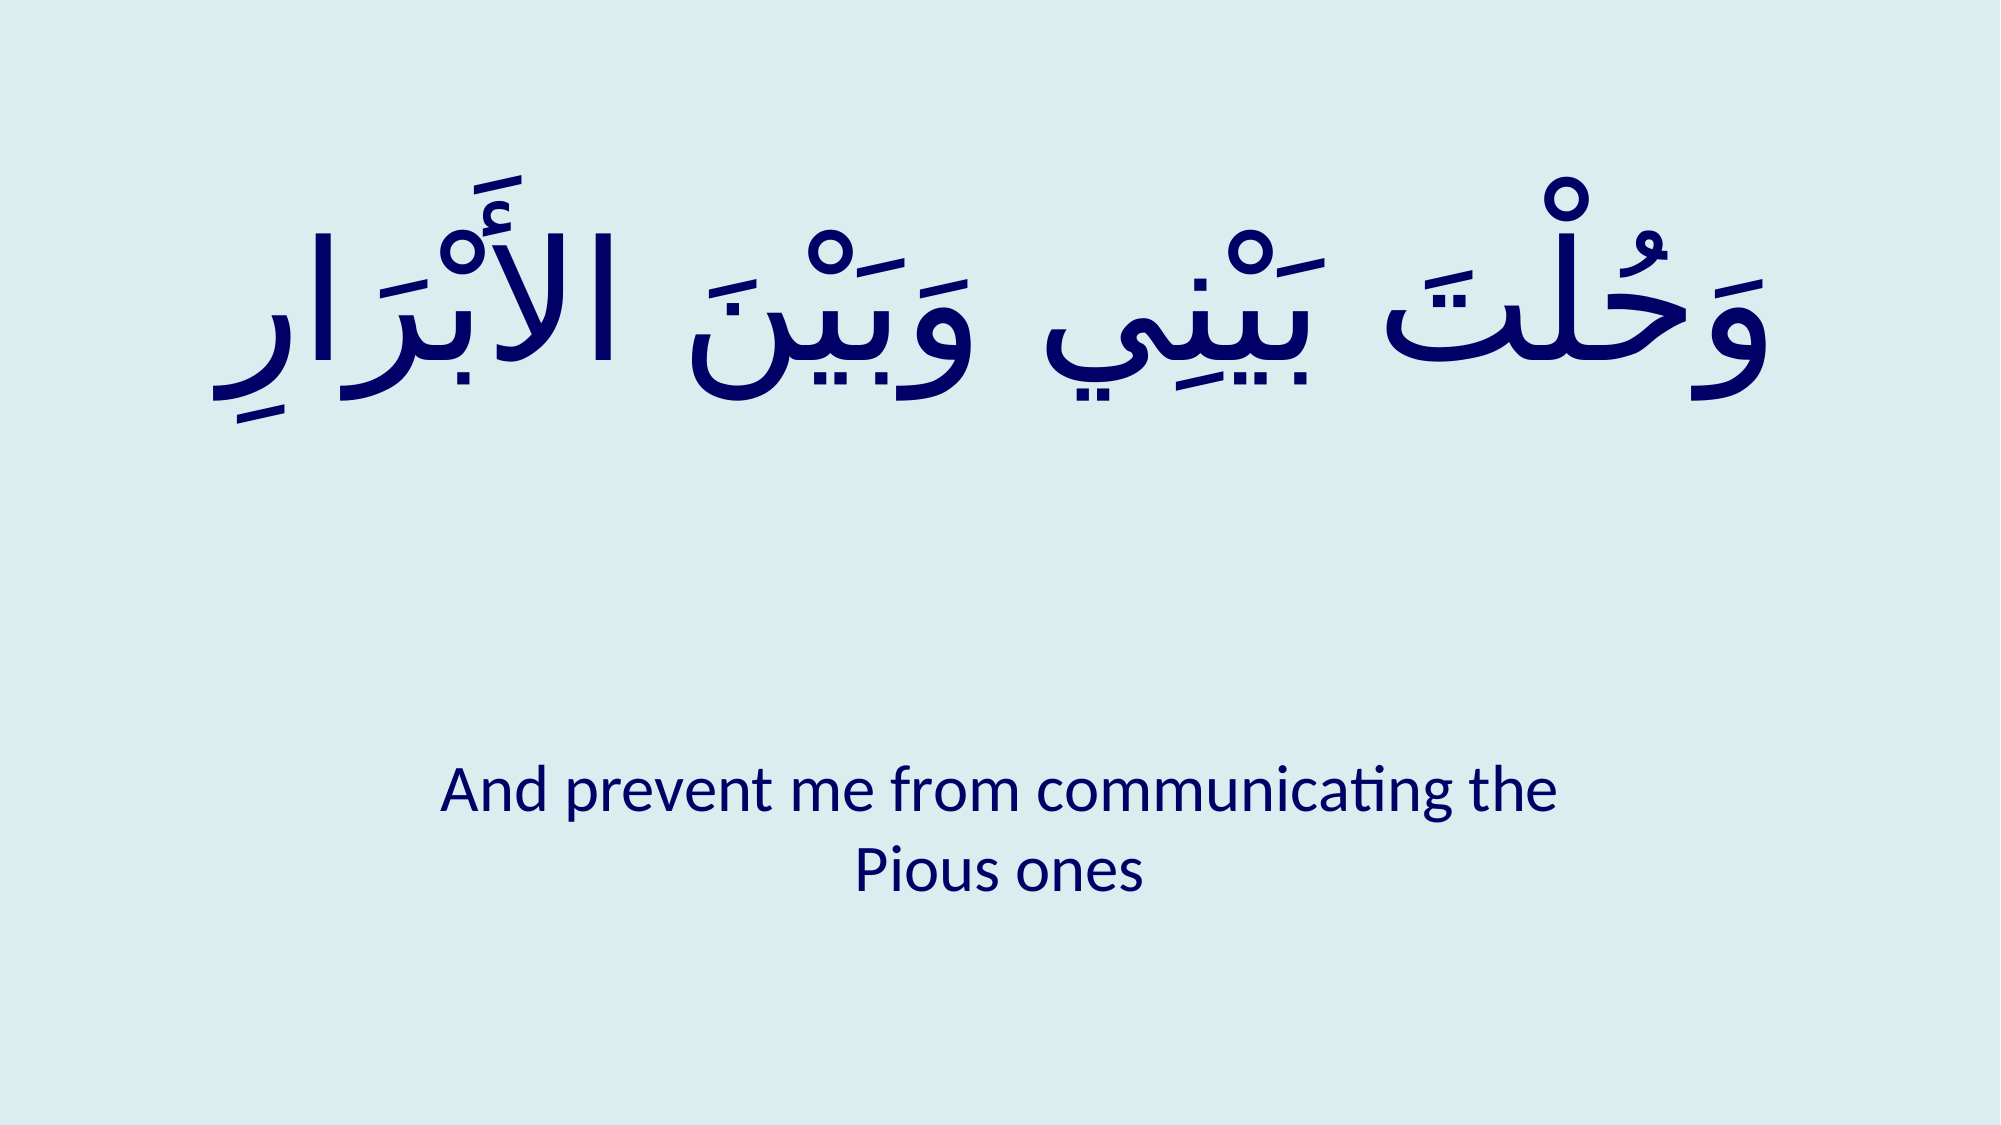

# وَحُلْتَ بَيْنِي وَبَيْنَ الأَبْرَارِ
And prevent me from communicating the Pious ones